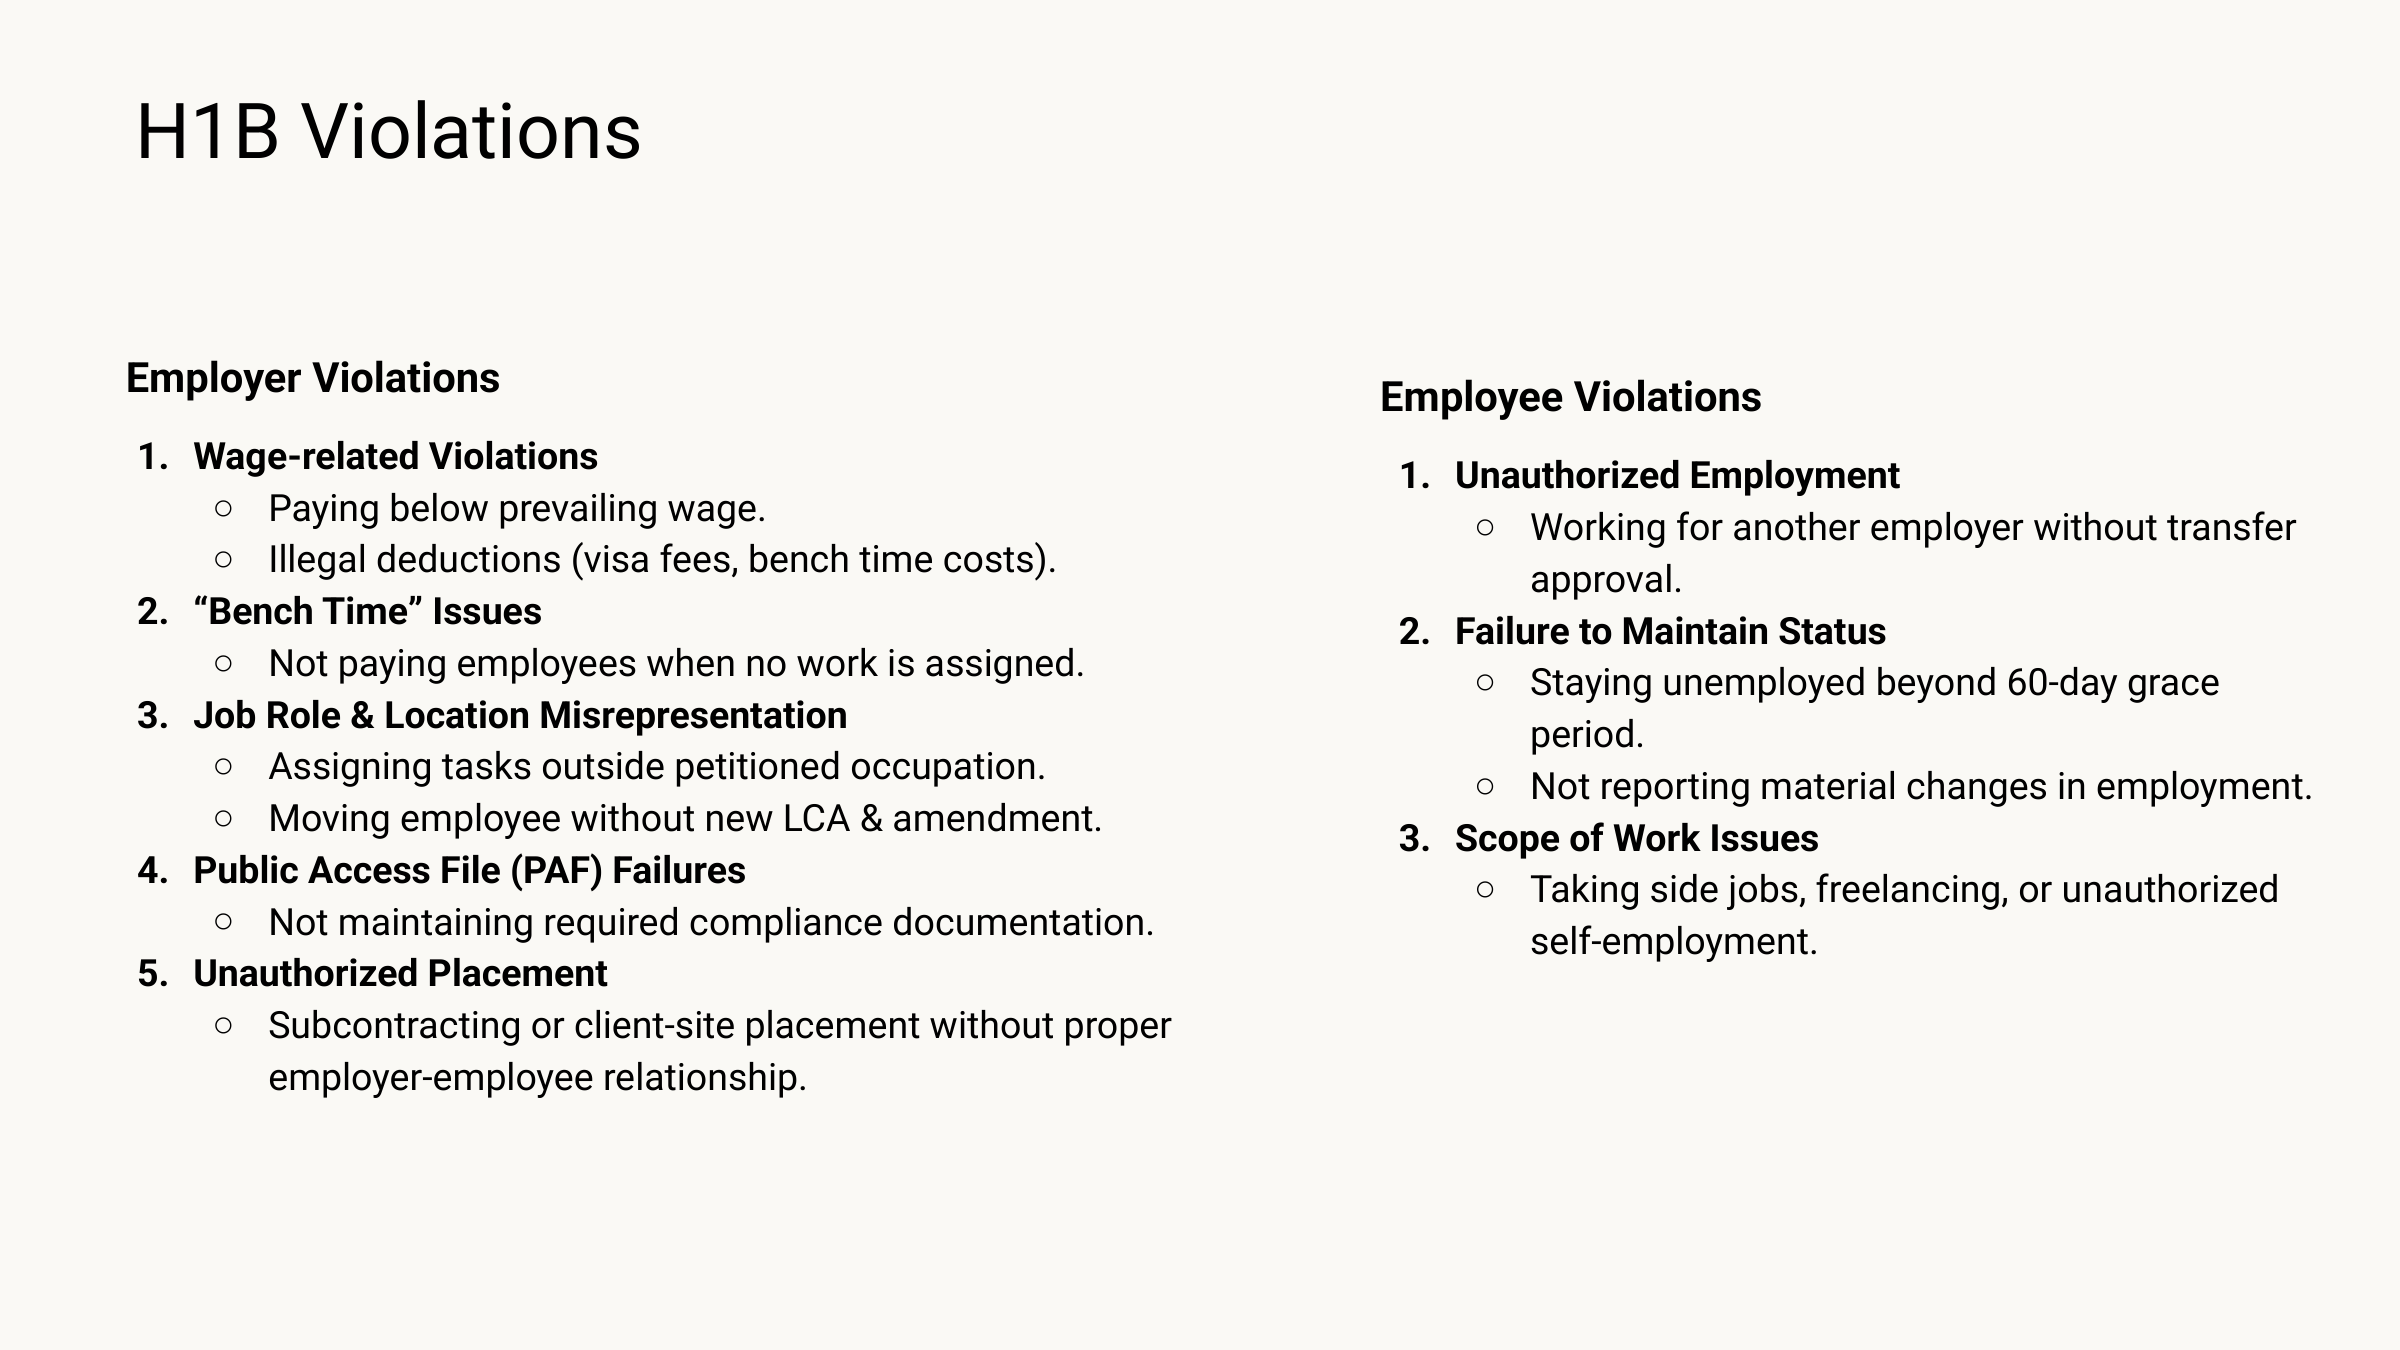

H1B Violations

 Employer Violations
Wage-related Violations
Paying below prevailing wage.
Illegal deductions (visa fees, bench time costs).
“Bench Time” Issues
Not paying employees when no work is assigned.
Job Role & Location Misrepresentation
Assigning tasks outside petitioned occupation.
Moving employee without new LCA & amendment.
Public Access File (PAF) Failures
Not maintaining required compliance documentation.
Unauthorized Placement
Subcontracting or client-site placement without proper employer-employee relationship.
Employee Violations
Unauthorized Employment
Working for another employer without transfer approval.
Failure to Maintain Status
Staying unemployed beyond 60-day grace period.
Not reporting material changes in employment.
Scope of Work Issues
Taking side jobs, freelancing, or unauthorized self-employment.